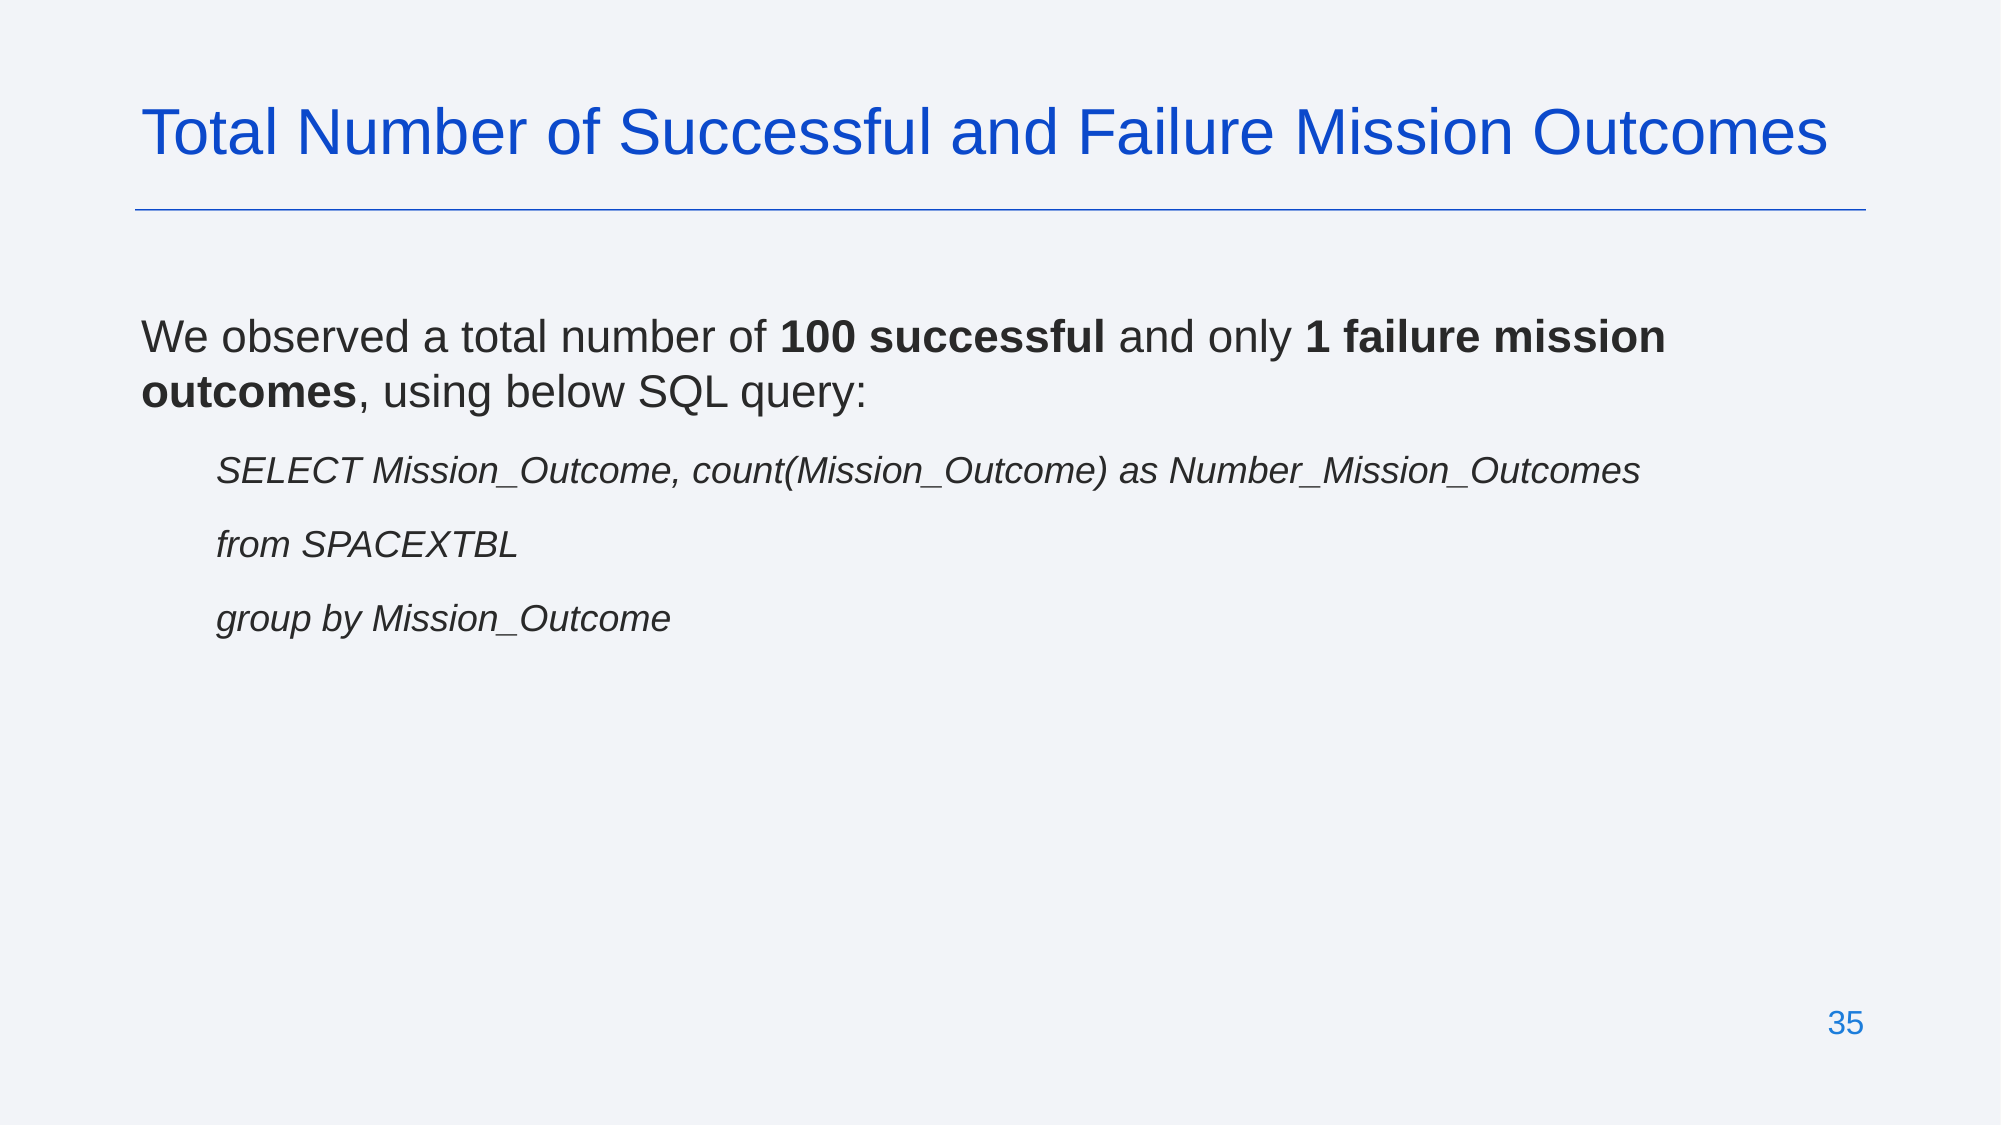

Total Number of Successful and Failure Mission Outcomes
We observed a total number of 100 successful and only 1 failure mission outcomes, using below SQL query:
SELECT Mission_Outcome, count(Mission_Outcome) as Number_Mission_Outcomes
from SPACEXTBL
group by Mission_Outcome

35